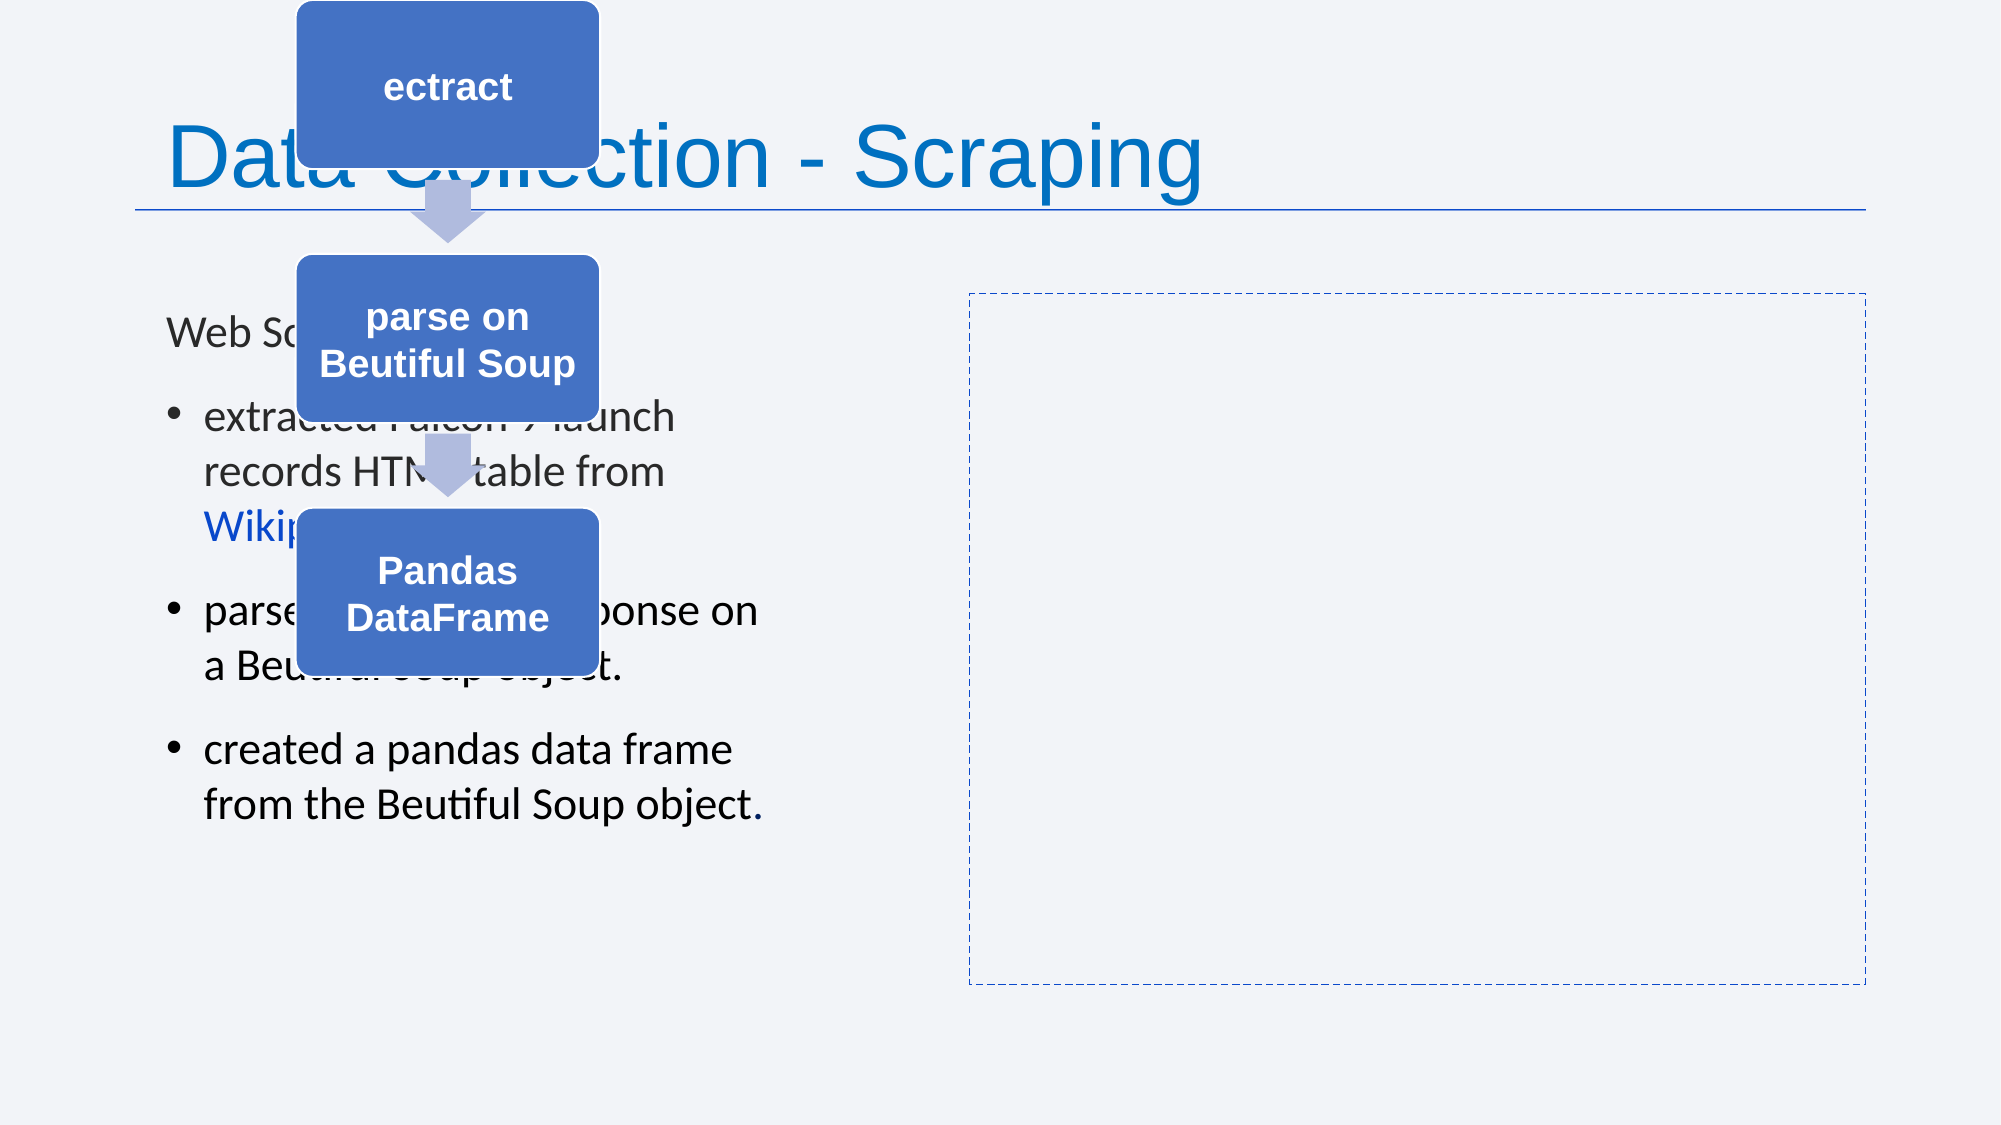

Data Collection - Scraping
ectract

parse on Beutiful Soup

Pandas DataFrame
Web Scraping:
extracted Falcon 9 launch records HTML table from Wikipedia.
parsed the HTML response on a Beutiful Soup object.
created a pandas data frame from the Beutiful Soup object.

9